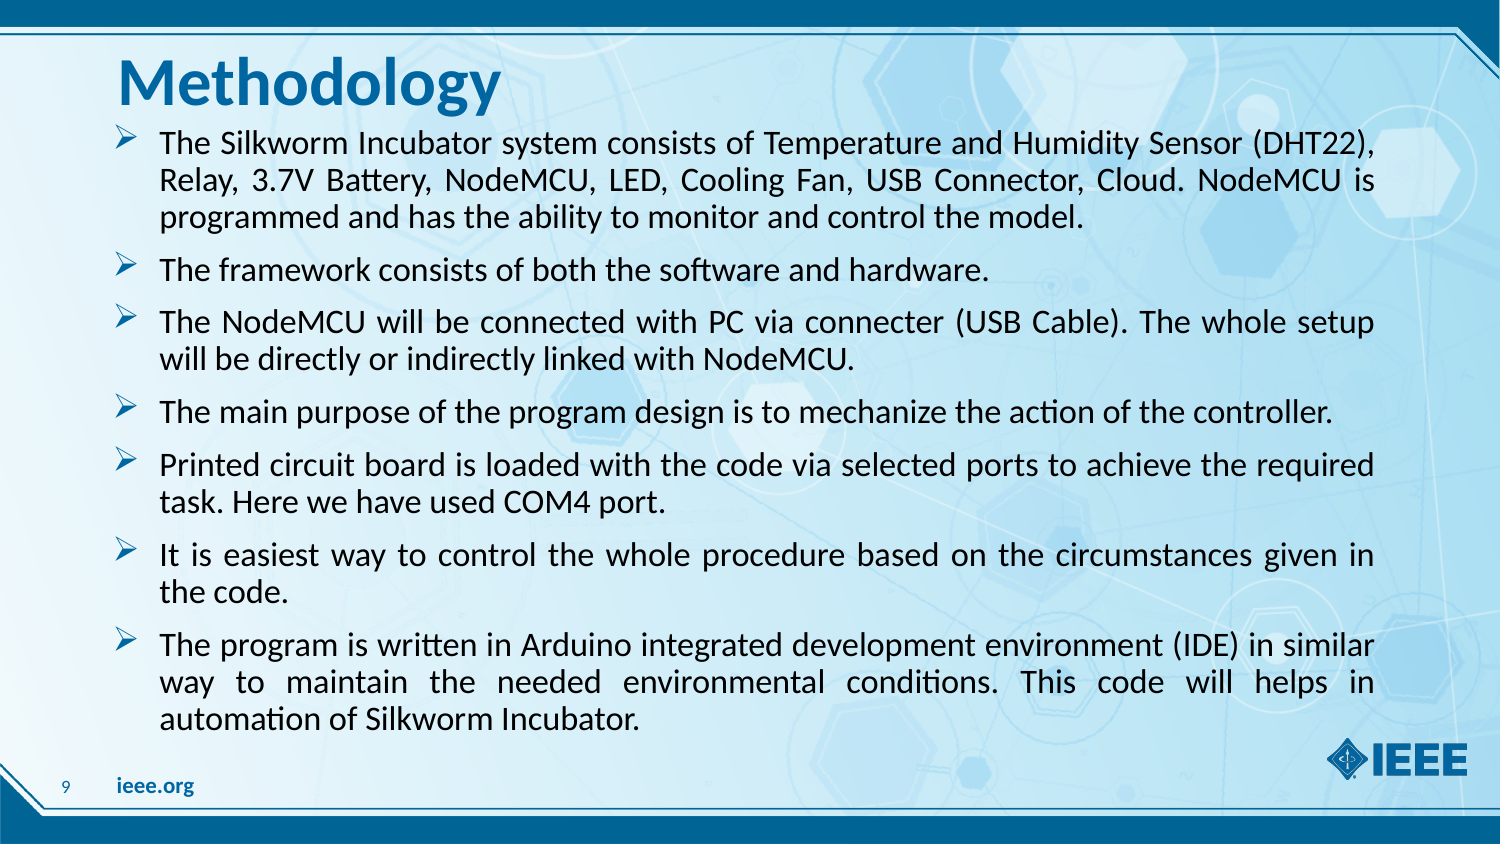

# Methodology
The Silkworm Incubator system consists of Temperature and Humidity Sensor (DHT22), Relay, 3.7V Battery, NodeMCU, LED, Cooling Fan, USB Connector, Cloud. NodeMCU is programmed and has the ability to monitor and control the model.
The framework consists of both the software and hardware.
The NodeMCU will be connected with PC via connecter (USB Cable). The whole setup will be directly or indirectly linked with NodeMCU.
The main purpose of the program design is to mechanize the action of the controller.
Printed circuit board is loaded with the code via selected ports to achieve the required task. Here we have used COM4 port.
It is easiest way to control the whole procedure based on the circumstances given in the code.
The program is written in Arduino integrated development environment (IDE) in similar way to maintain the needed environmental conditions. This code will helps in automation of Silkworm Incubator.
9